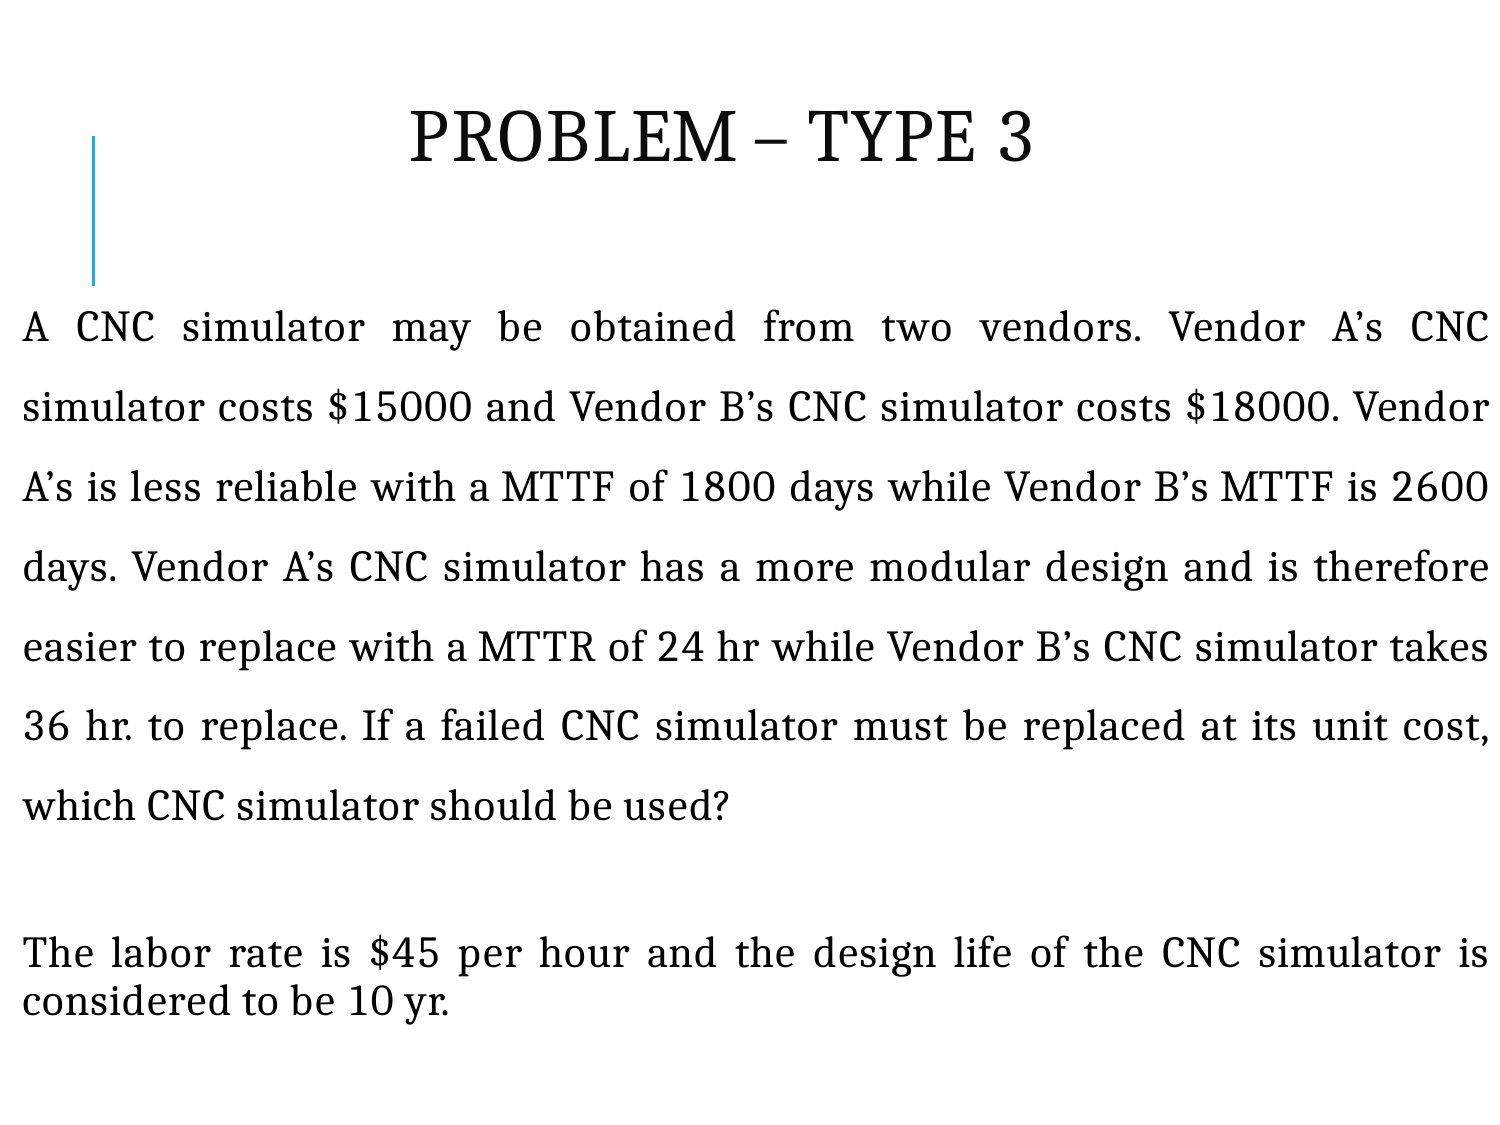

# PROBLEM – TYPE 3
	A CNC simulator may be obtained from two vendors. Vendor A’s CNC simulator costs $15000 and Vendor B’s CNC simulator costs $18000. Vendor A’s is less reliable with a MTTF of 1800 days while Vendor B’s MTTF is 2600 days. Vendor A’s CNC simulator has a more modular design and is therefore easier to replace with a MTTR of 24 hr while Vendor B’s CNC simulator takes 36 hr. to replace. If a failed CNC simulator must be replaced at its unit cost, which CNC simulator should be used?

	The labor rate is $45 per hour and the design life of the CNC simulator is considered to be 10 yr.